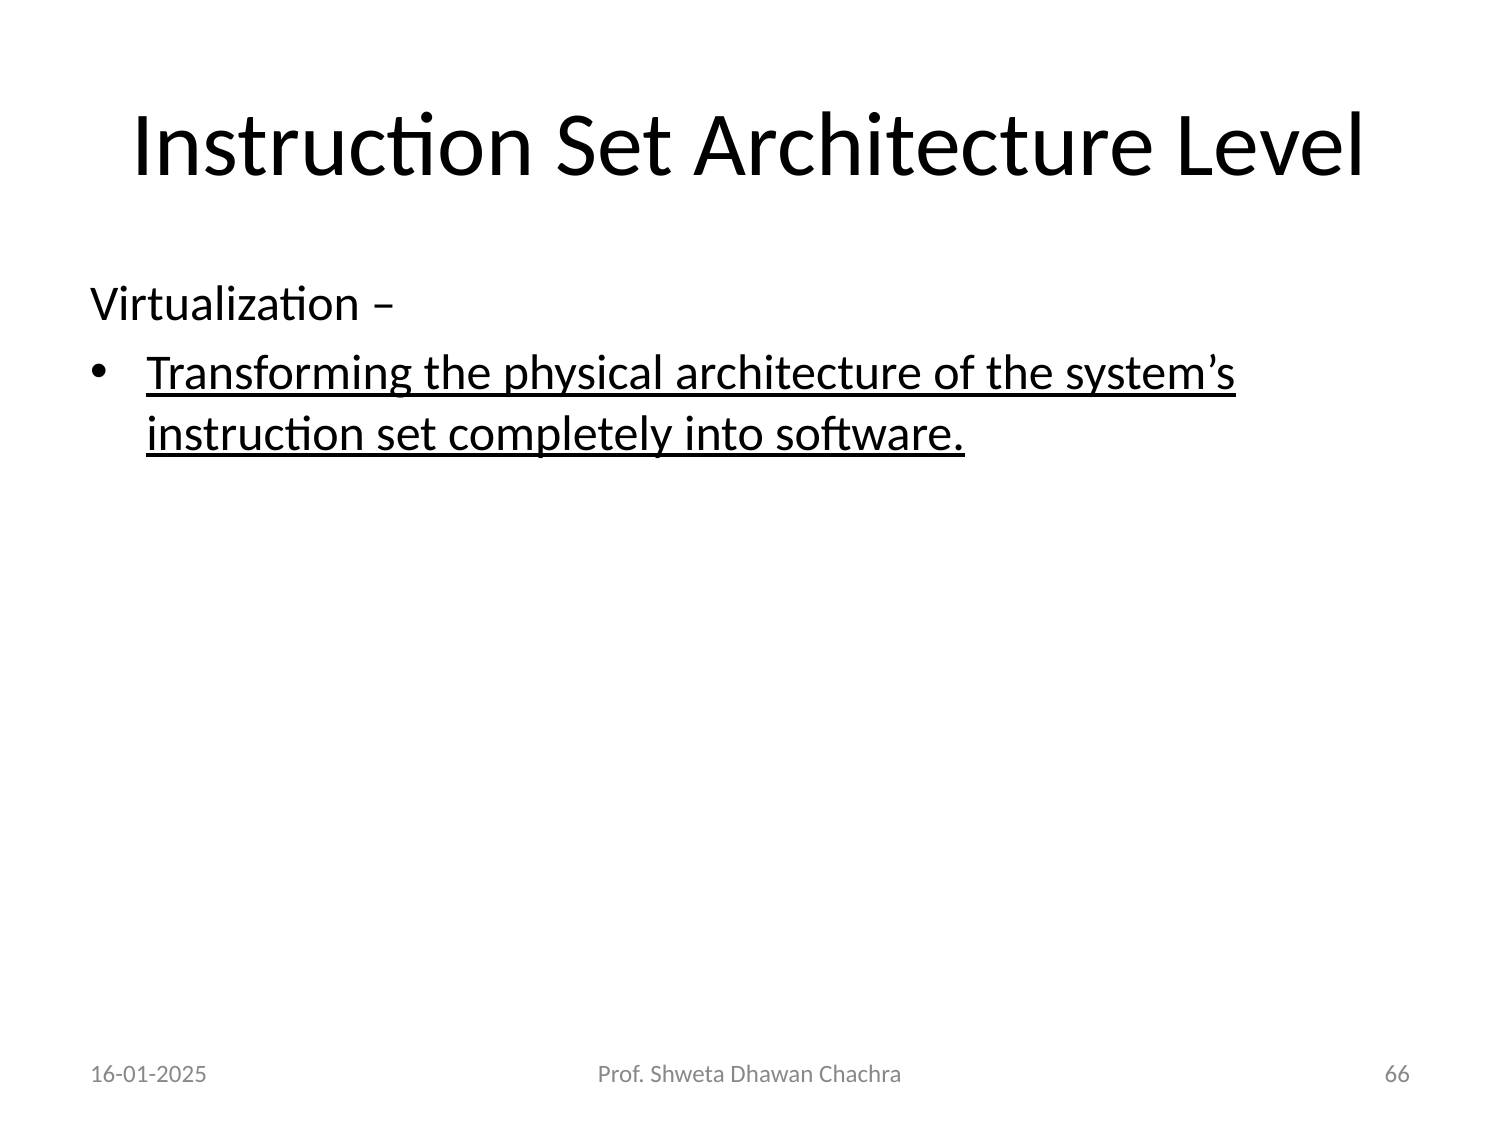

# Instruction Set Architecture Level
Virtualization –
Transforming the physical architecture of the system’s instruction set completely into software.

16-01-2025
Prof. Shweta Dhawan Chachra
66